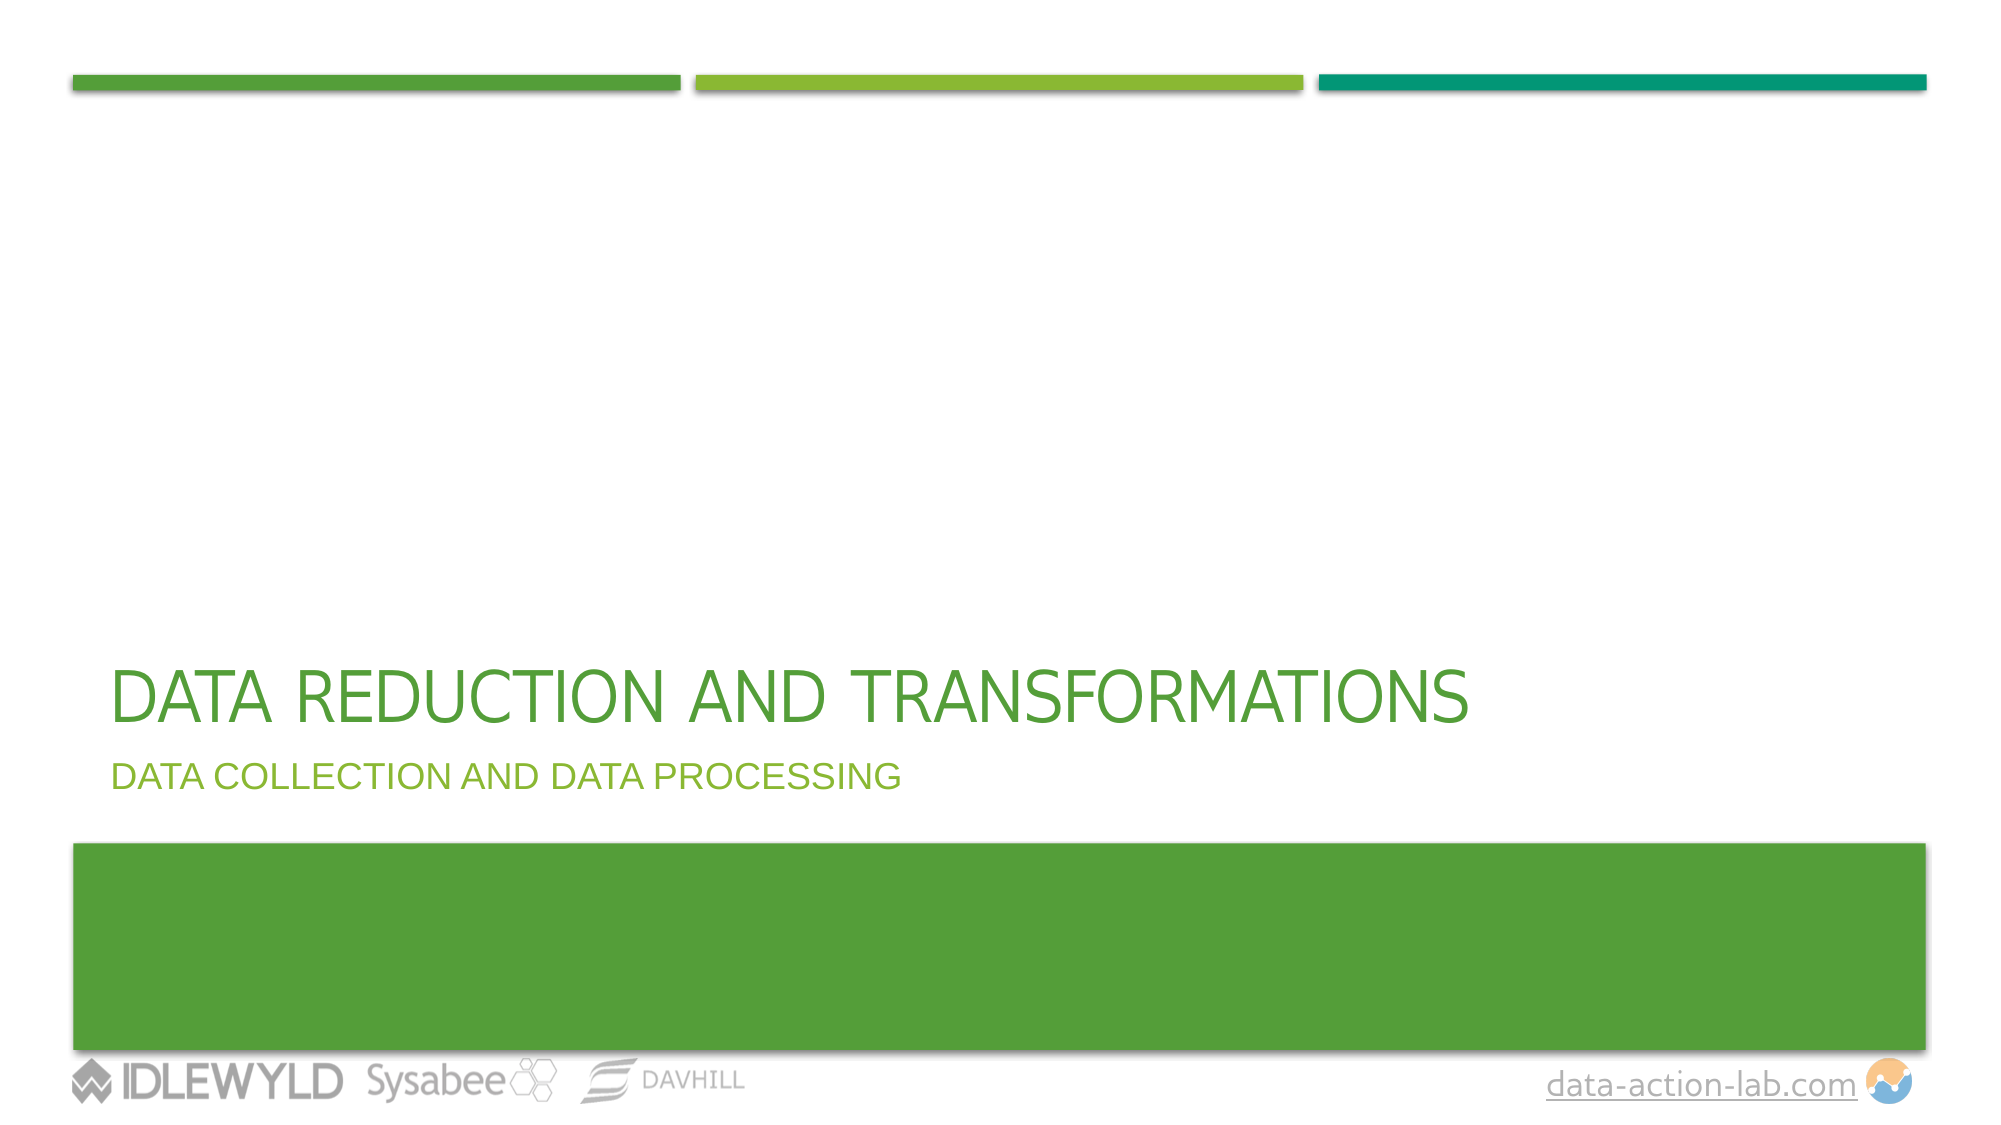

# DATA REDUCTION And TransformationS
DATA COLLECTION AND DATA PROCESSING